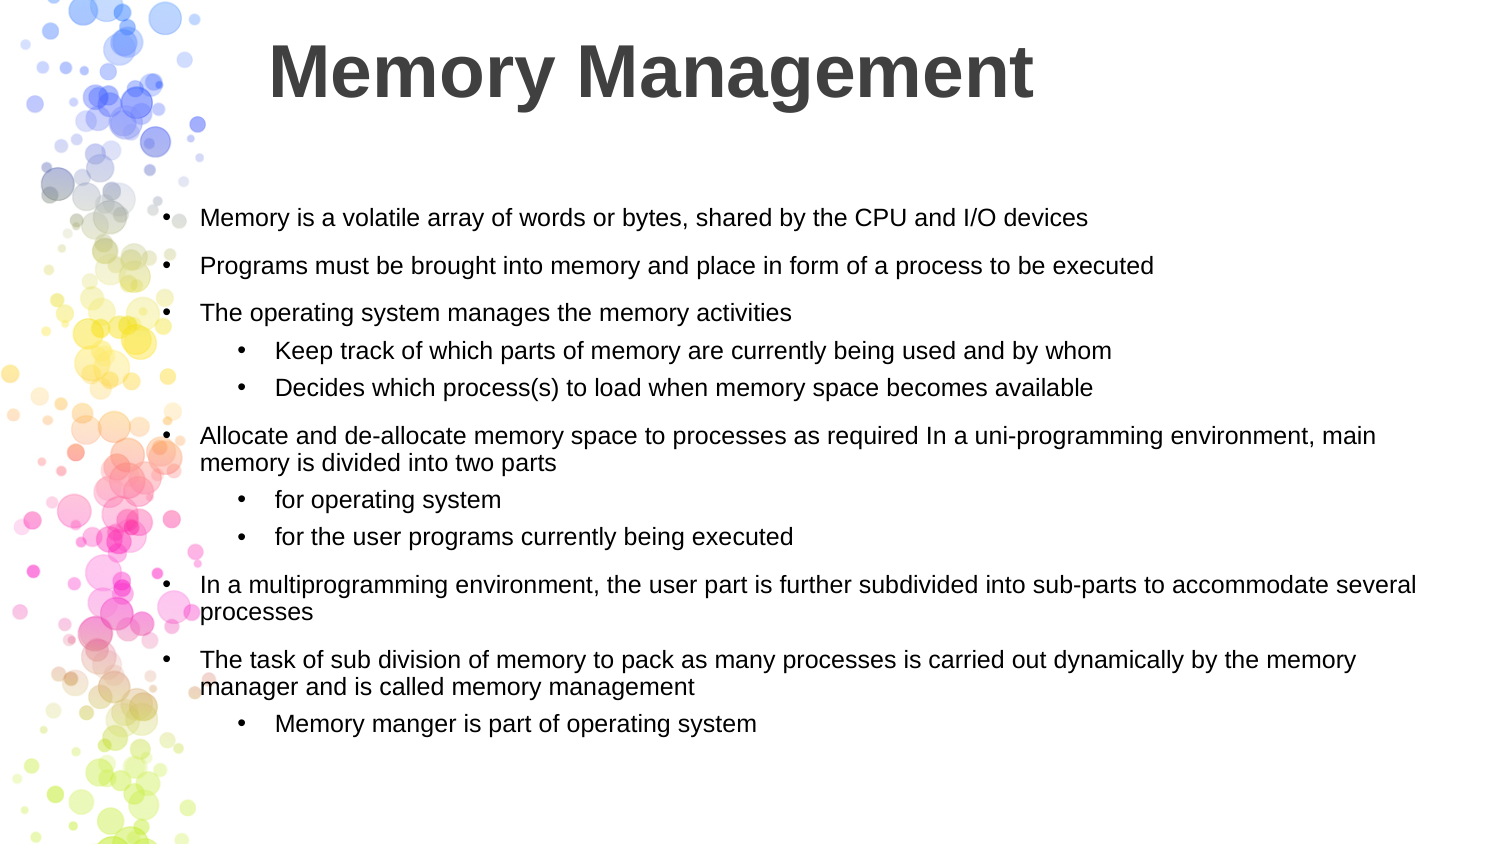

# Memory Management
Memory is a volatile array of words or bytes, shared by the CPU and I/O devices
Programs must be brought into memory and place in form of a process to be executed
The operating system manages the memory activities
Keep track of which parts of memory are currently being used and by whom
Decides which process(s) to load when memory space becomes available
Allocate and de-allocate memory space to processes as required In a uni-programming environment, main memory is divided into two parts
for operating system
for the user programs currently being executed
In a multiprogramming environment, the user part is further subdivided into sub-parts to accommodate several processes
The task of sub division of memory to pack as many processes is carried out dynamically by the memory manager and is called memory management
Memory manger is part of operating system